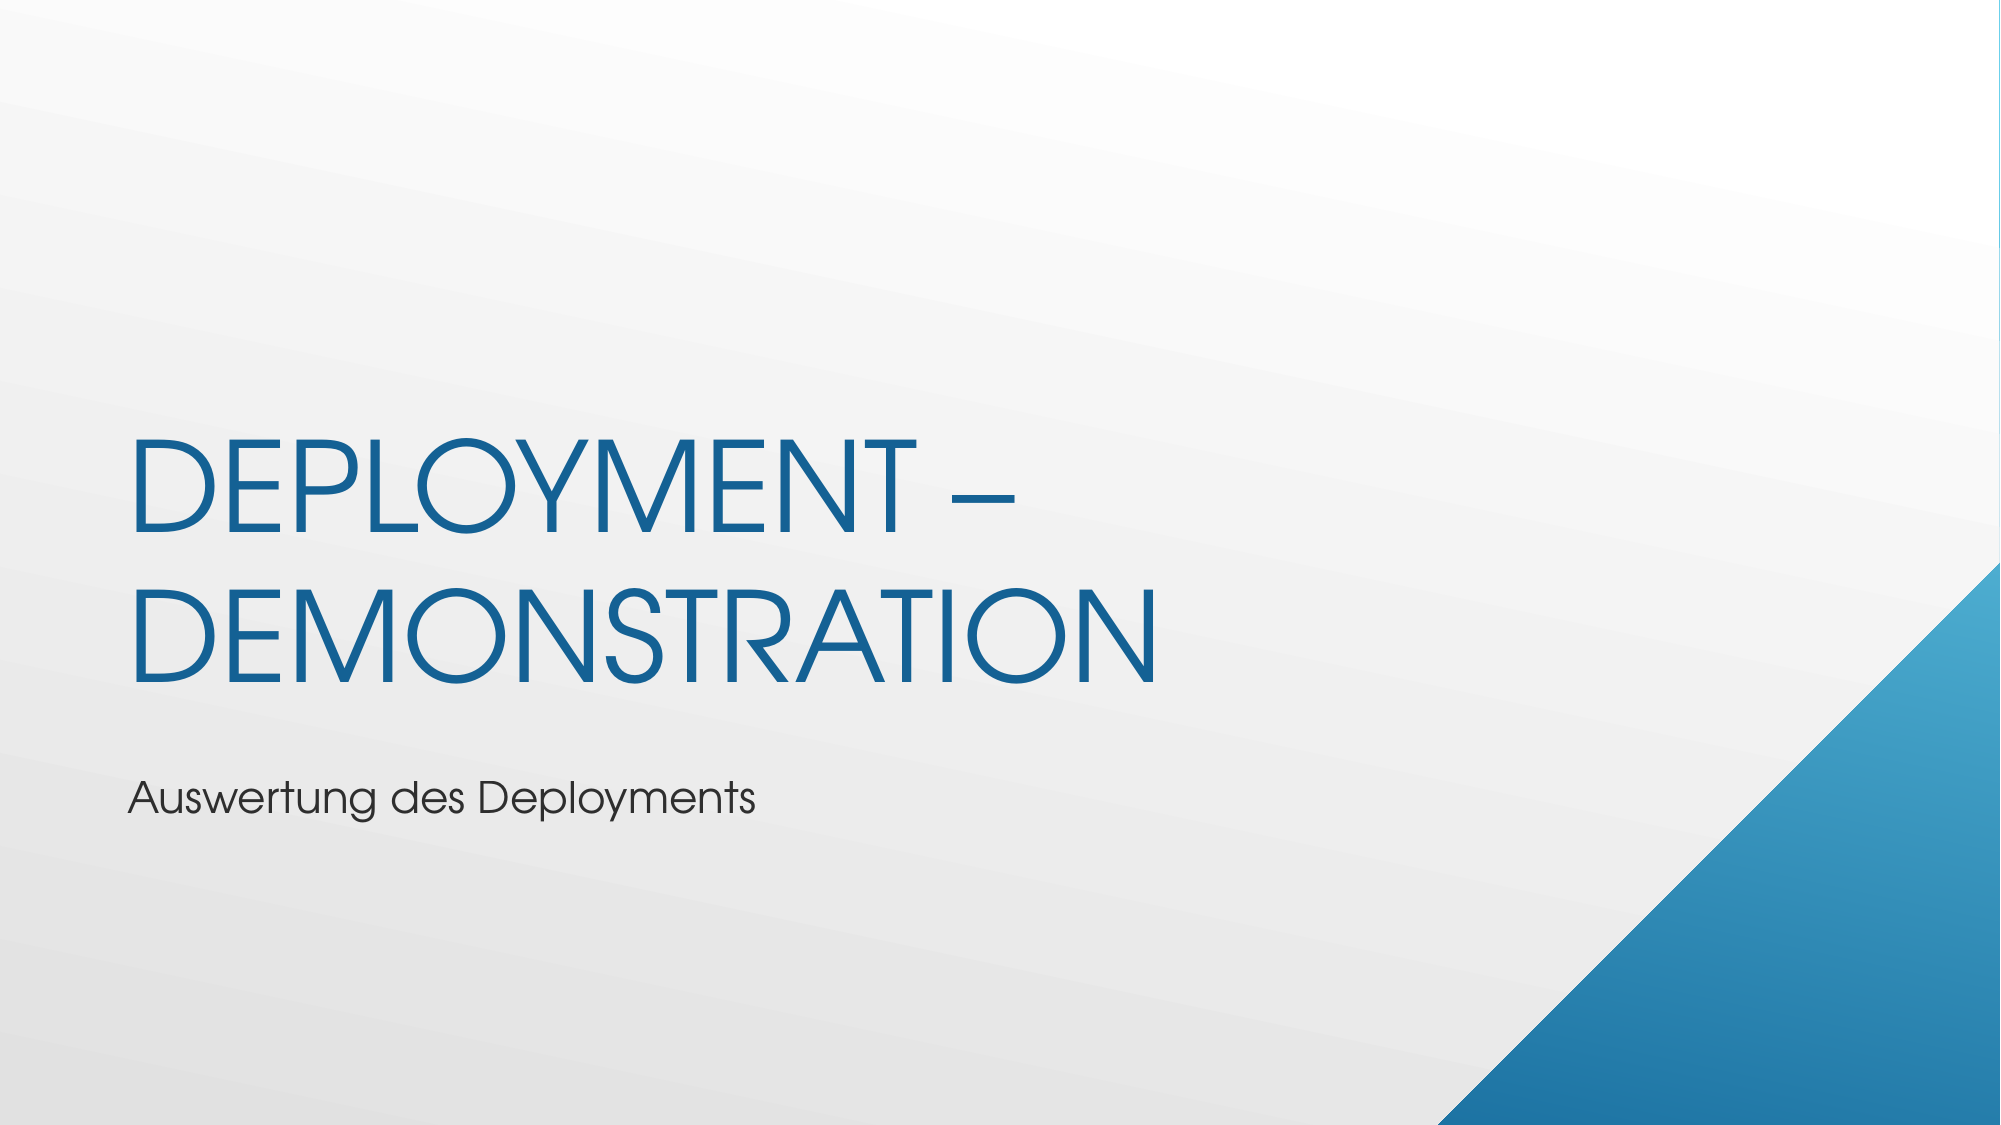

# Deployment – Demonstration
Auswertung des Deployments